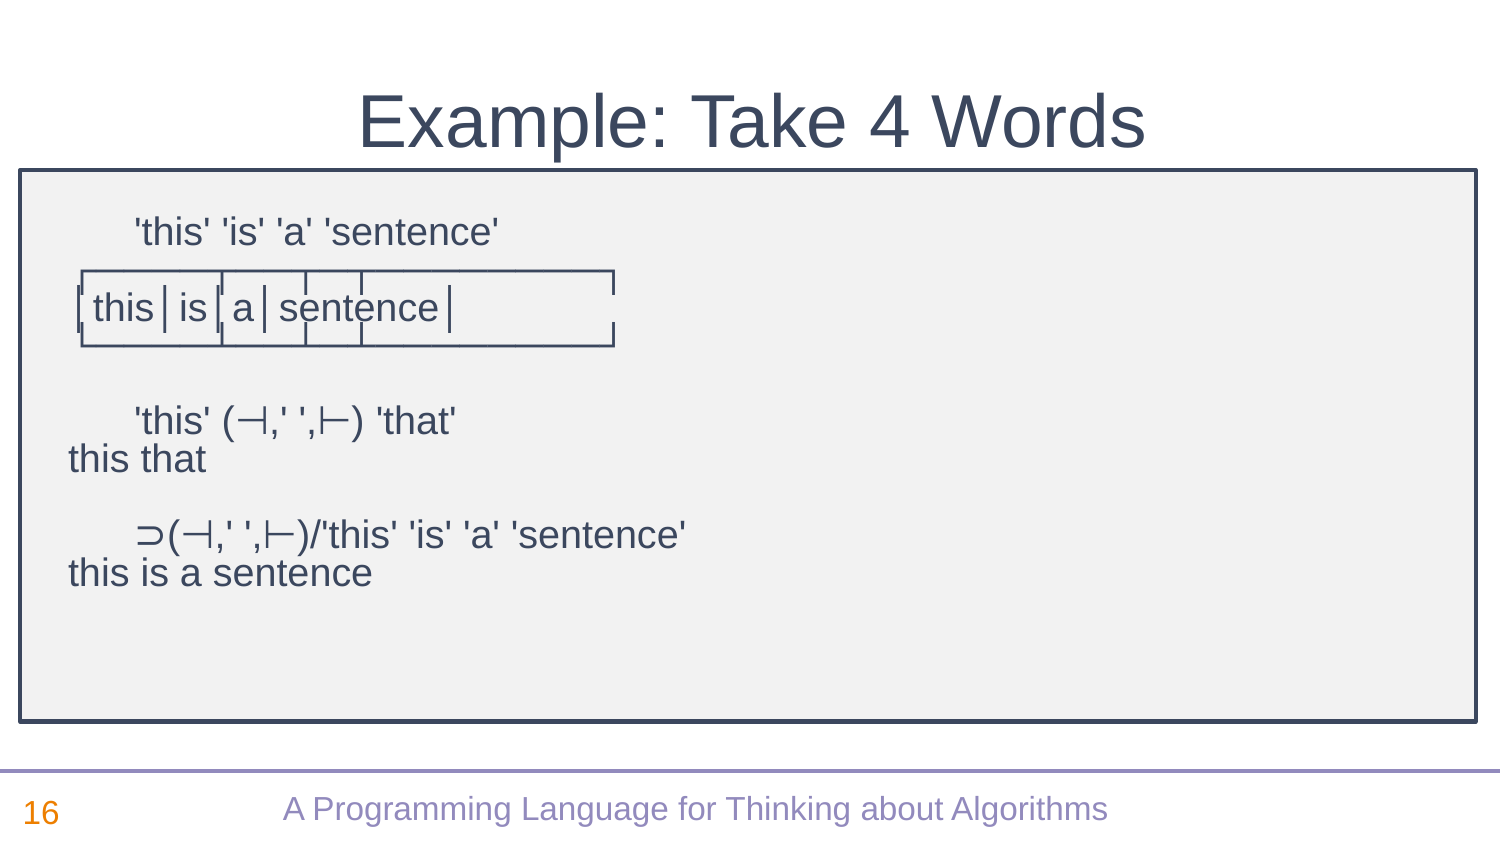

# Example: Take 4 Words

      'this' 'is' 'a' 'sentence'
┌────┬──┬─┬────────┐
│this│is│a│sentence│
└────┴──┴─┴────────┘

      'this' (⊣,' ',⊢) 'that'
this that

      ⊃(⊣,' ',⊢)/'this' 'is' 'a' 'sentence'
this is a sentence